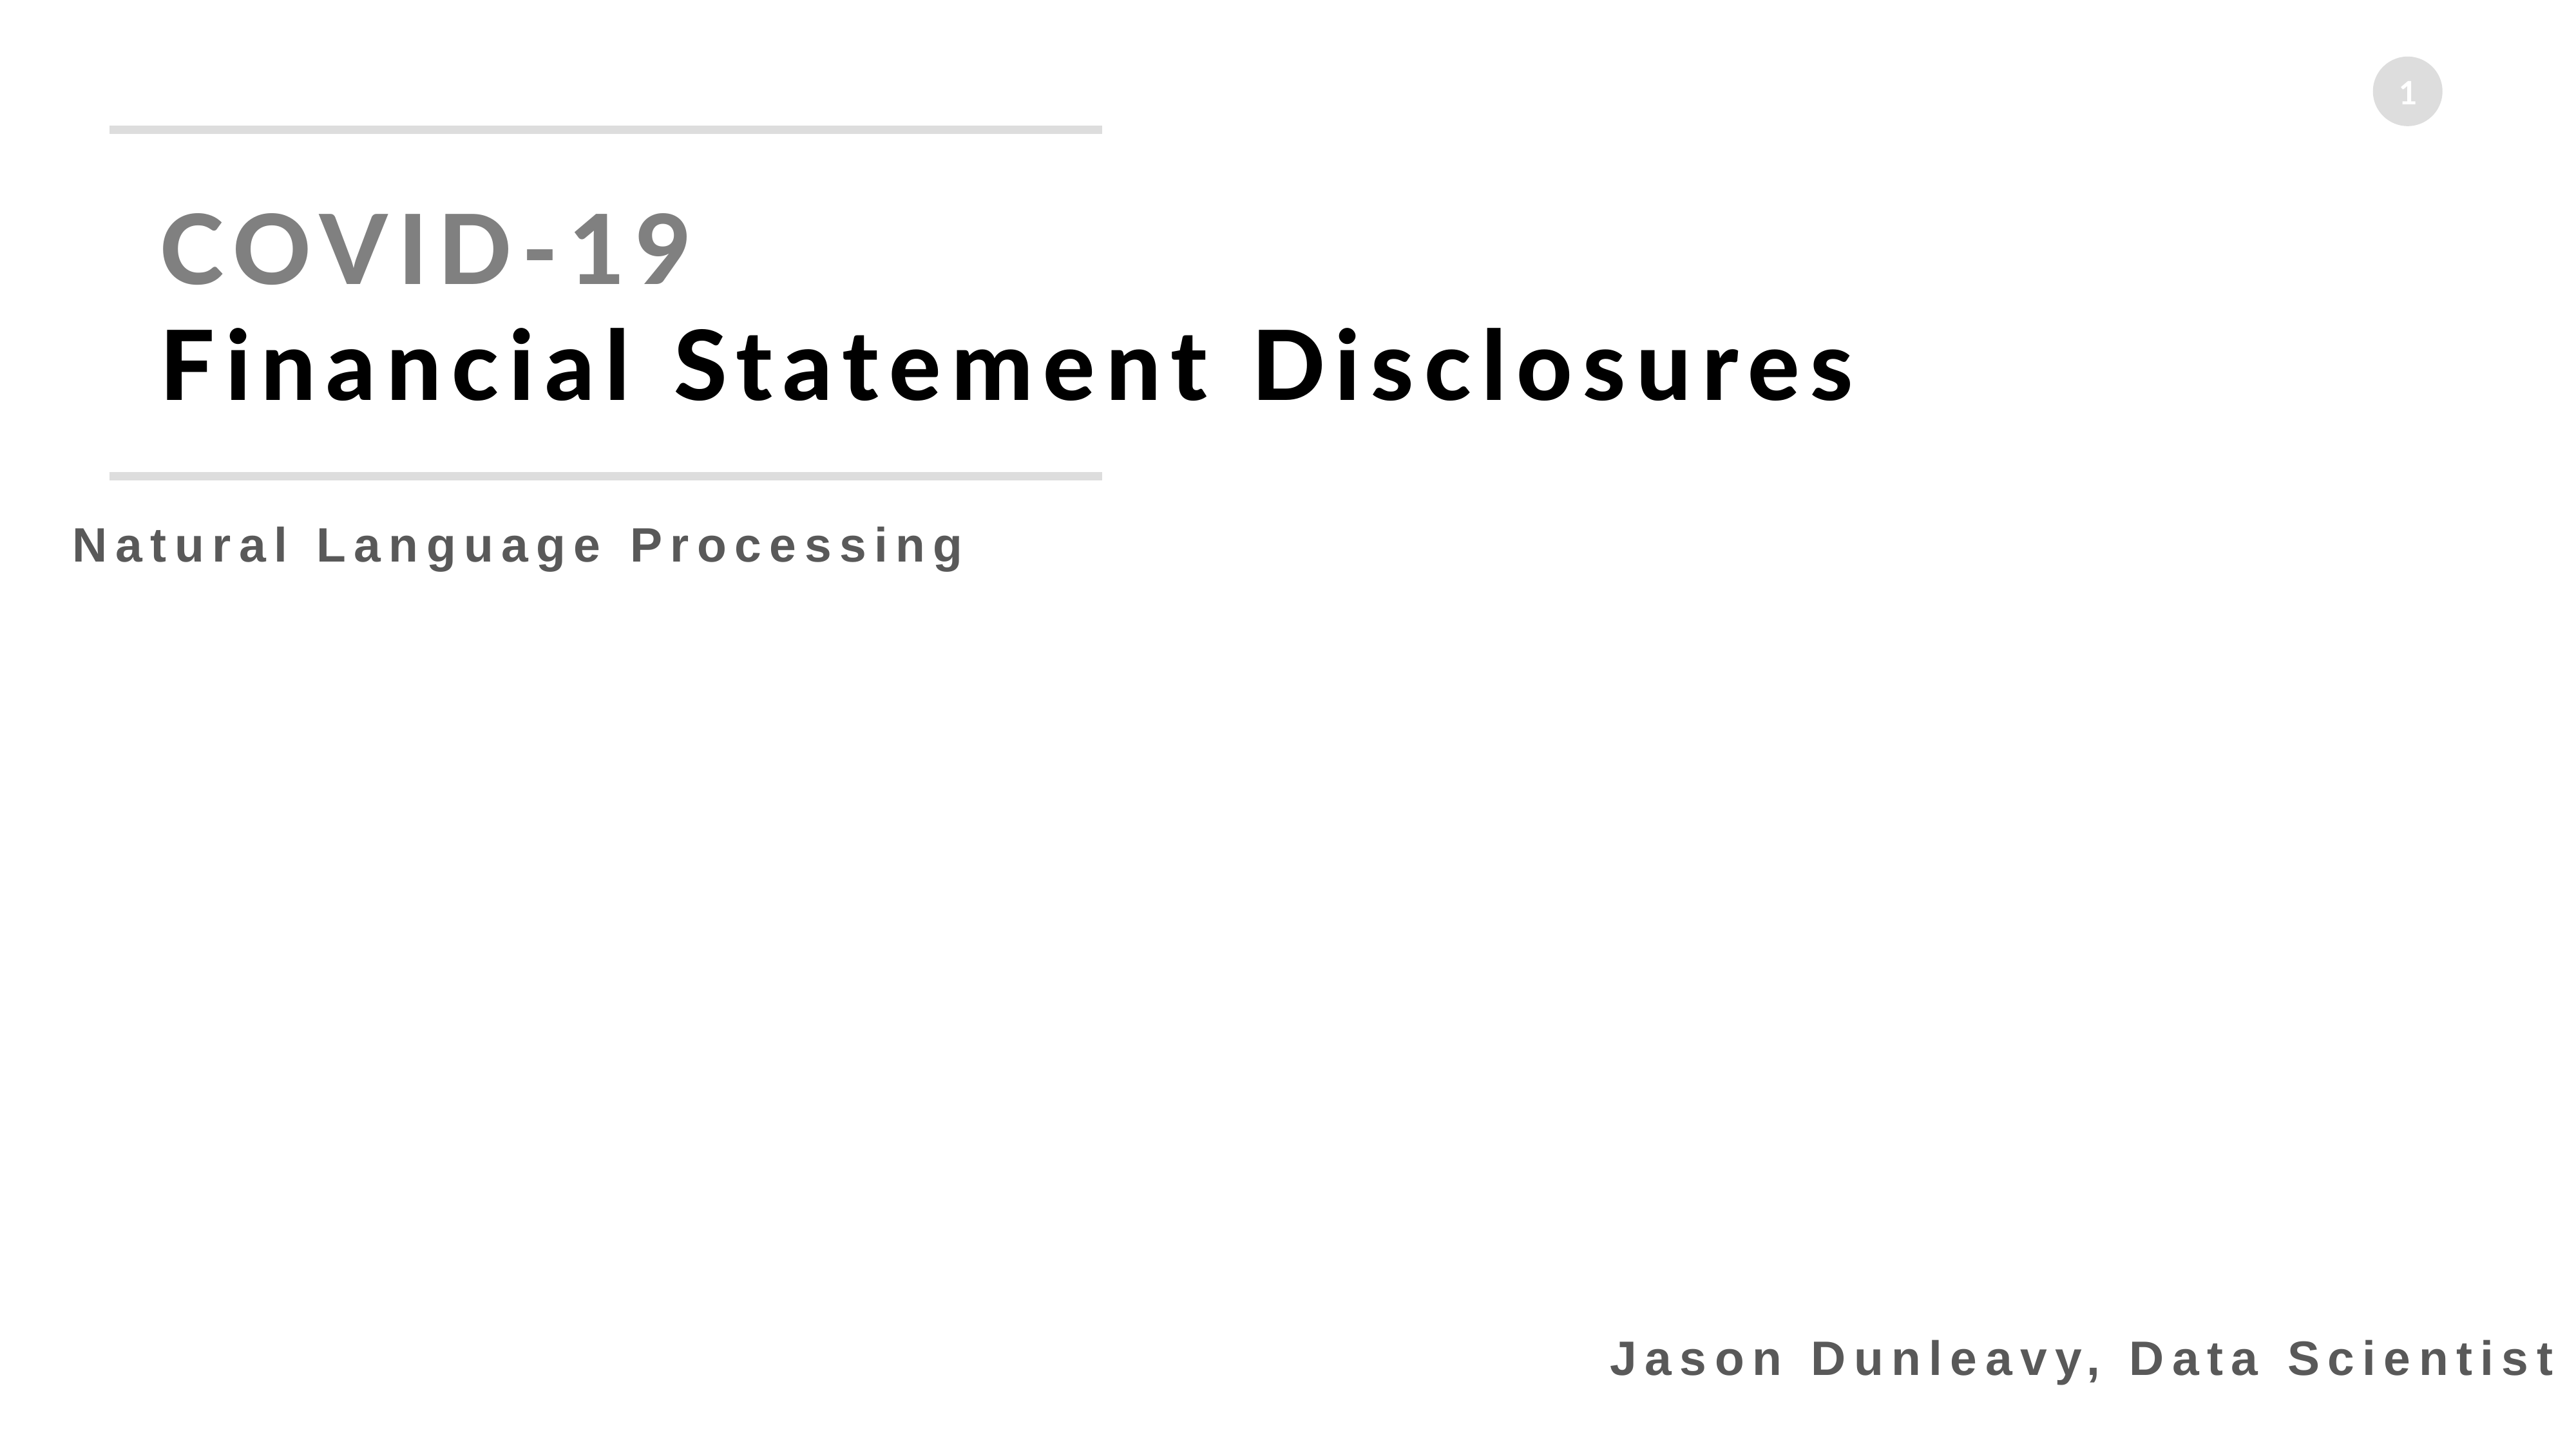

COVID-19
Financial Statement Disclosures
Natural Language Processing
Jason Dunleavy, Data Scientist